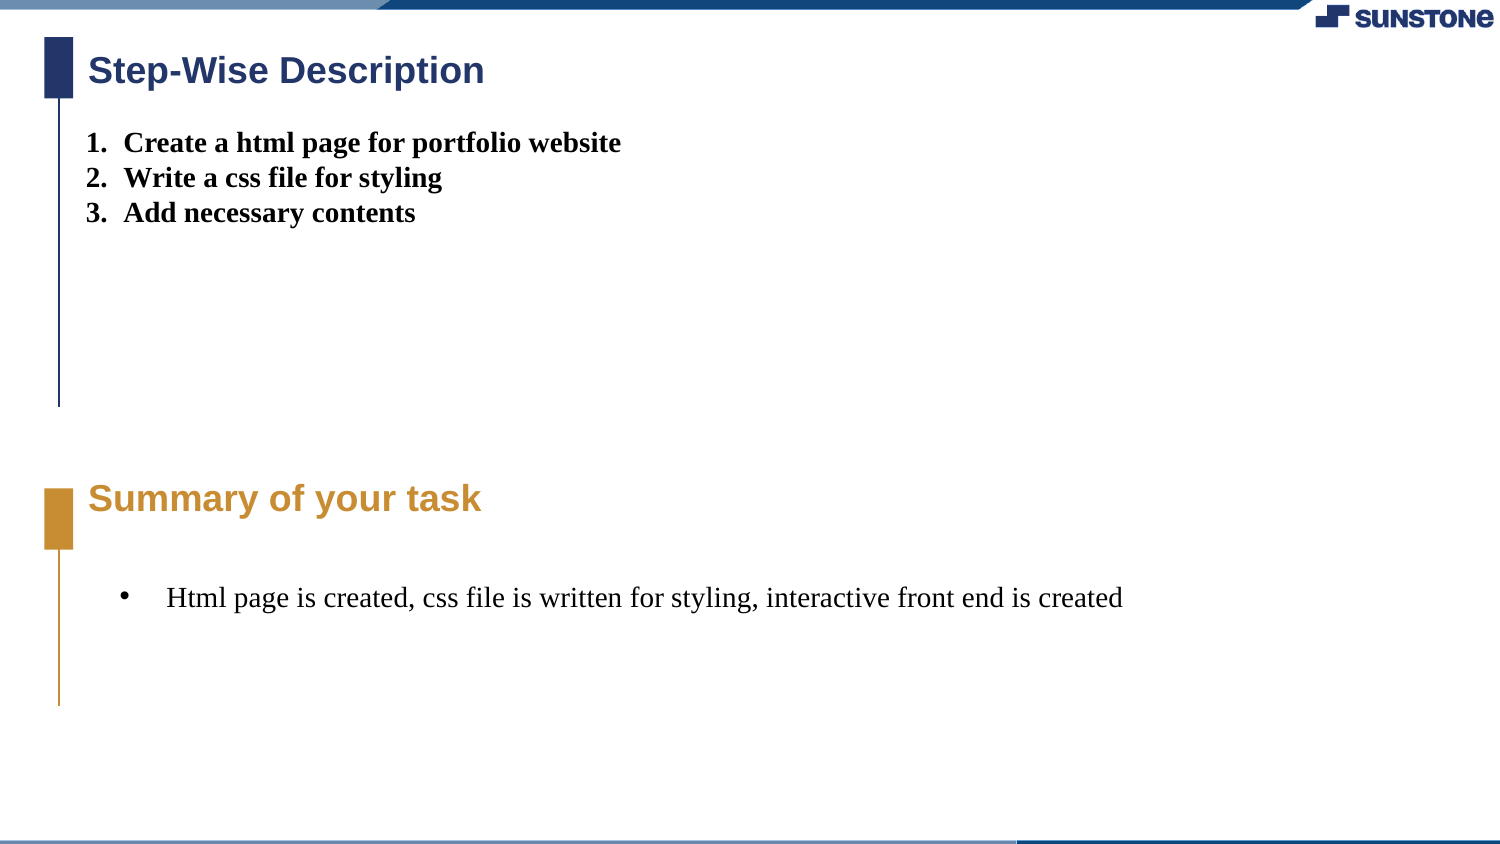

Step-Wise Description
Create a html page for portfolio website
Write a css file for styling
Add necessary contents

Summary of your task
Html page is created, css file is written for styling, interactive front end is created